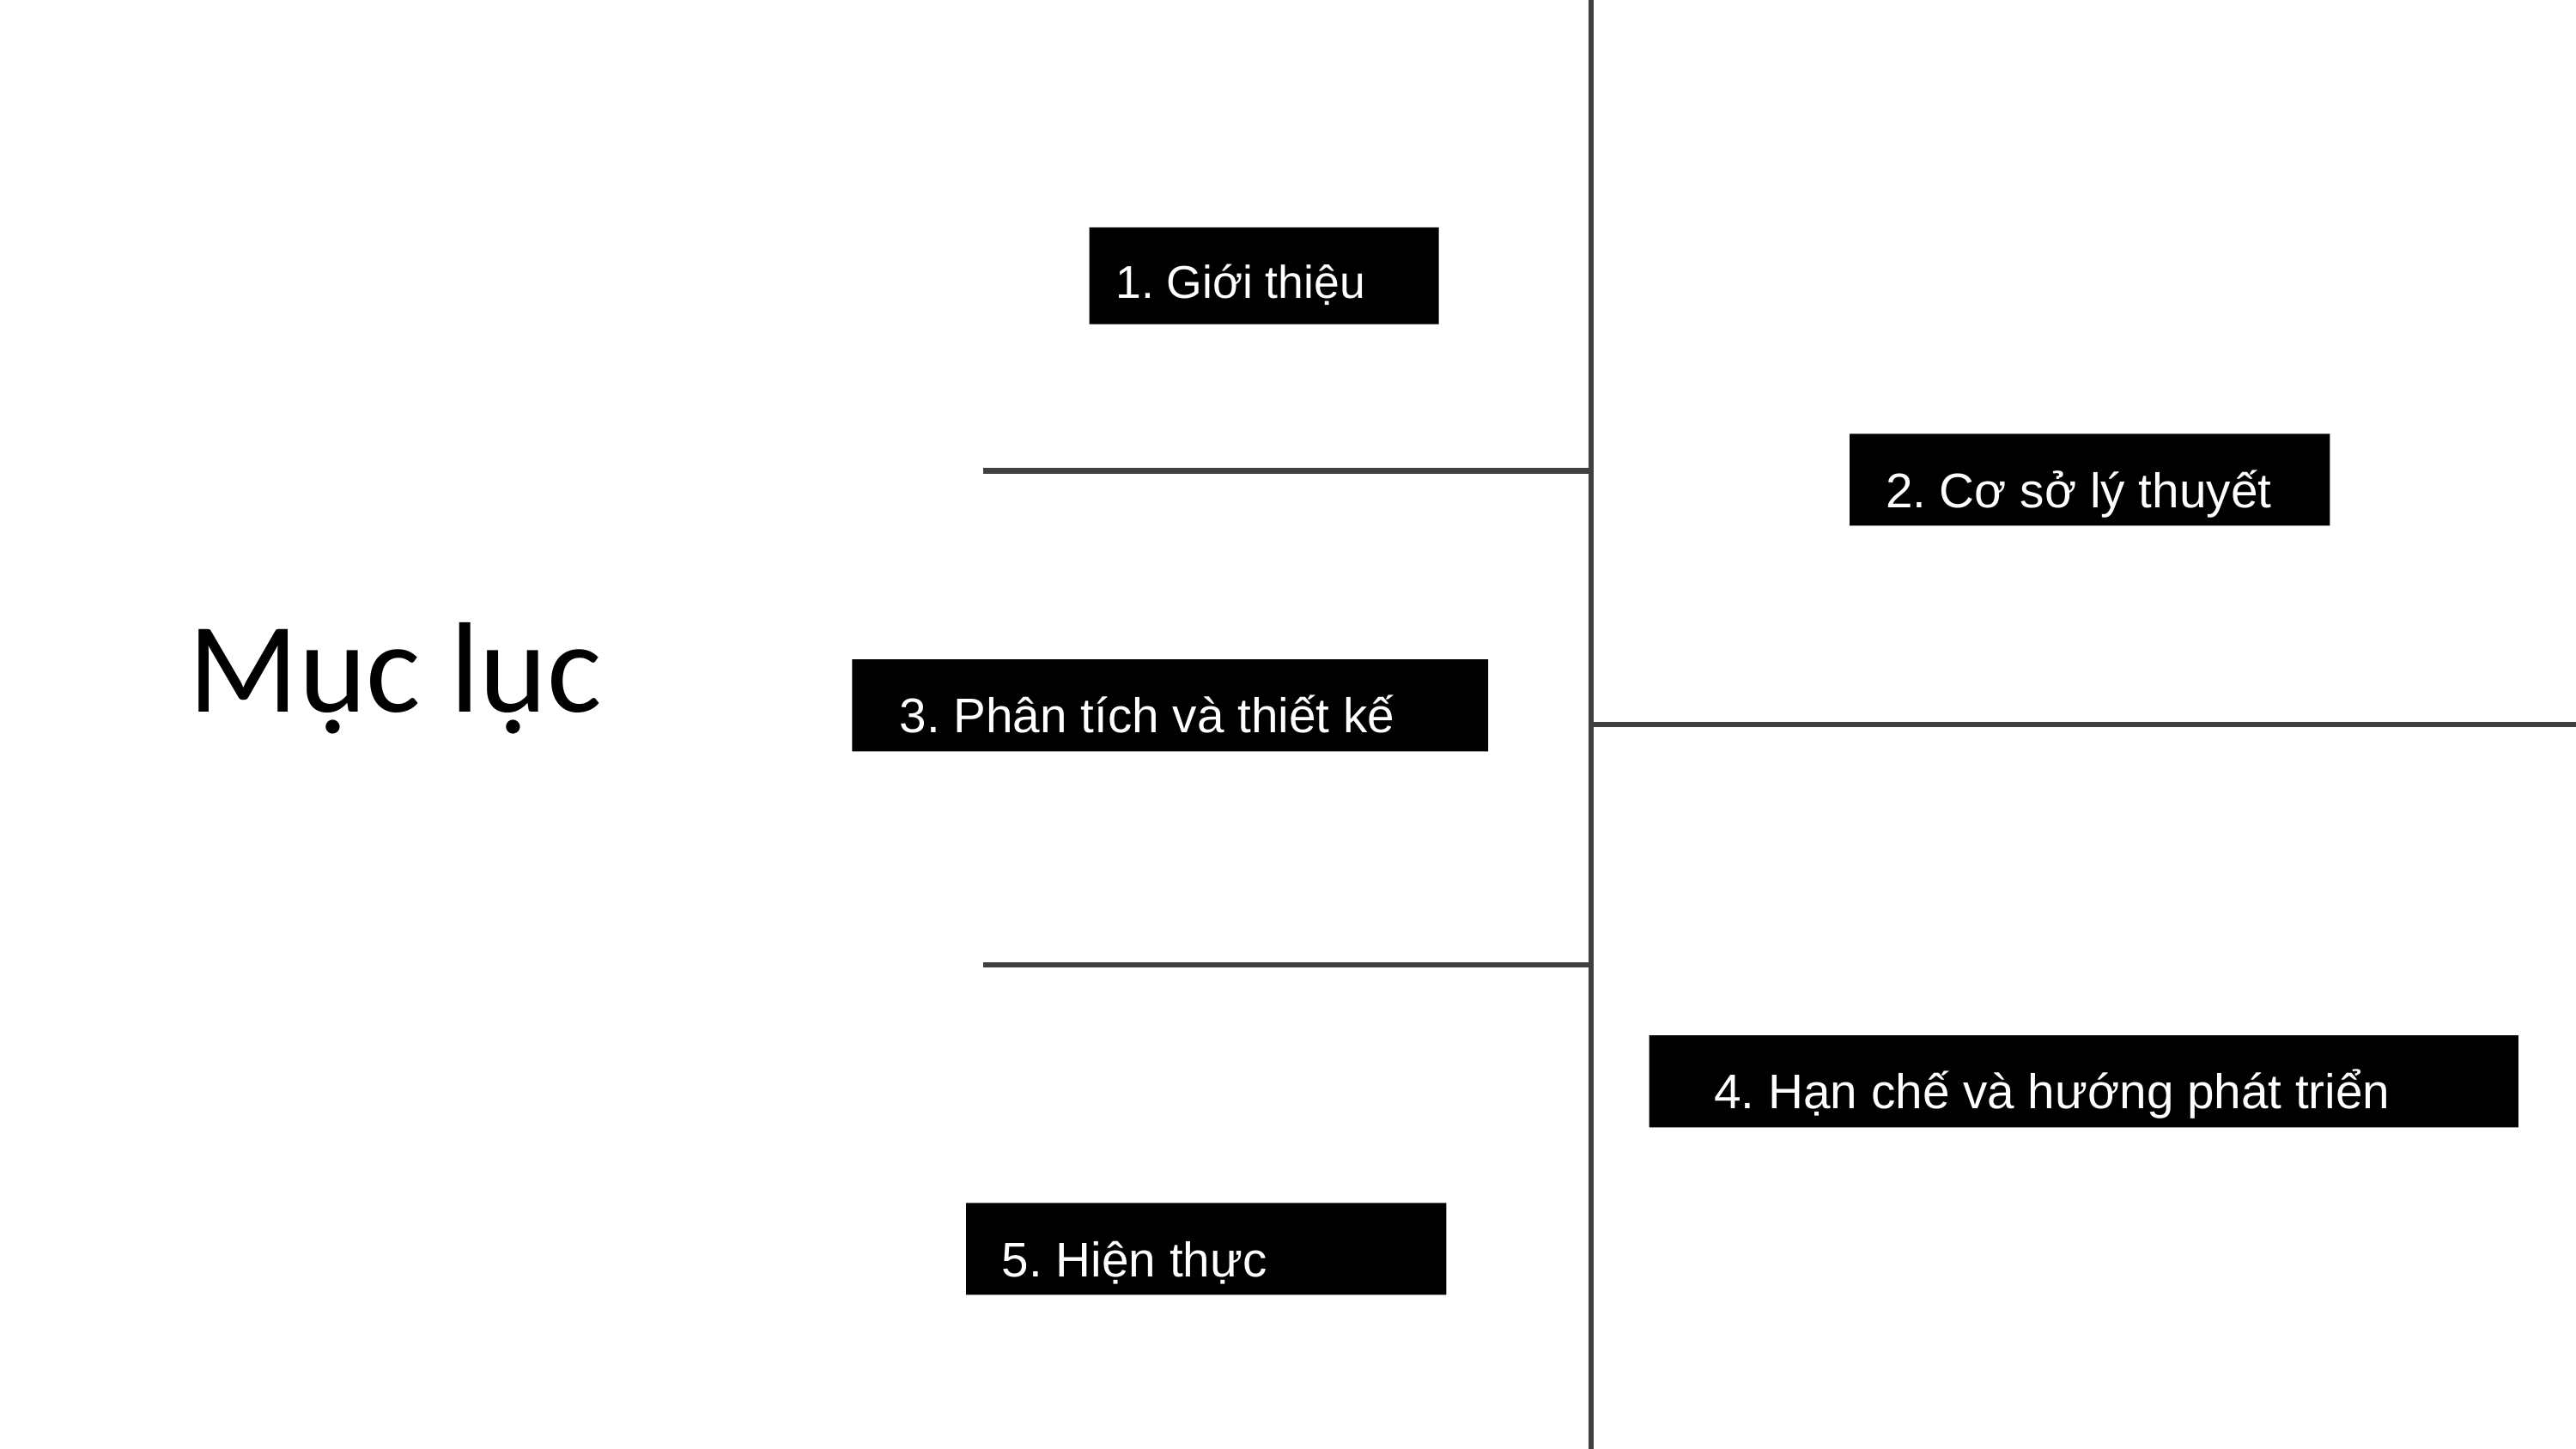

01

1. Giới thiệu

Mục lục
05

2. Cơ sở lý thuyết

05

3. Phân tích và thiết kế

05

4. Hạn chế và hướng phát triển

05

5. Hiện thực